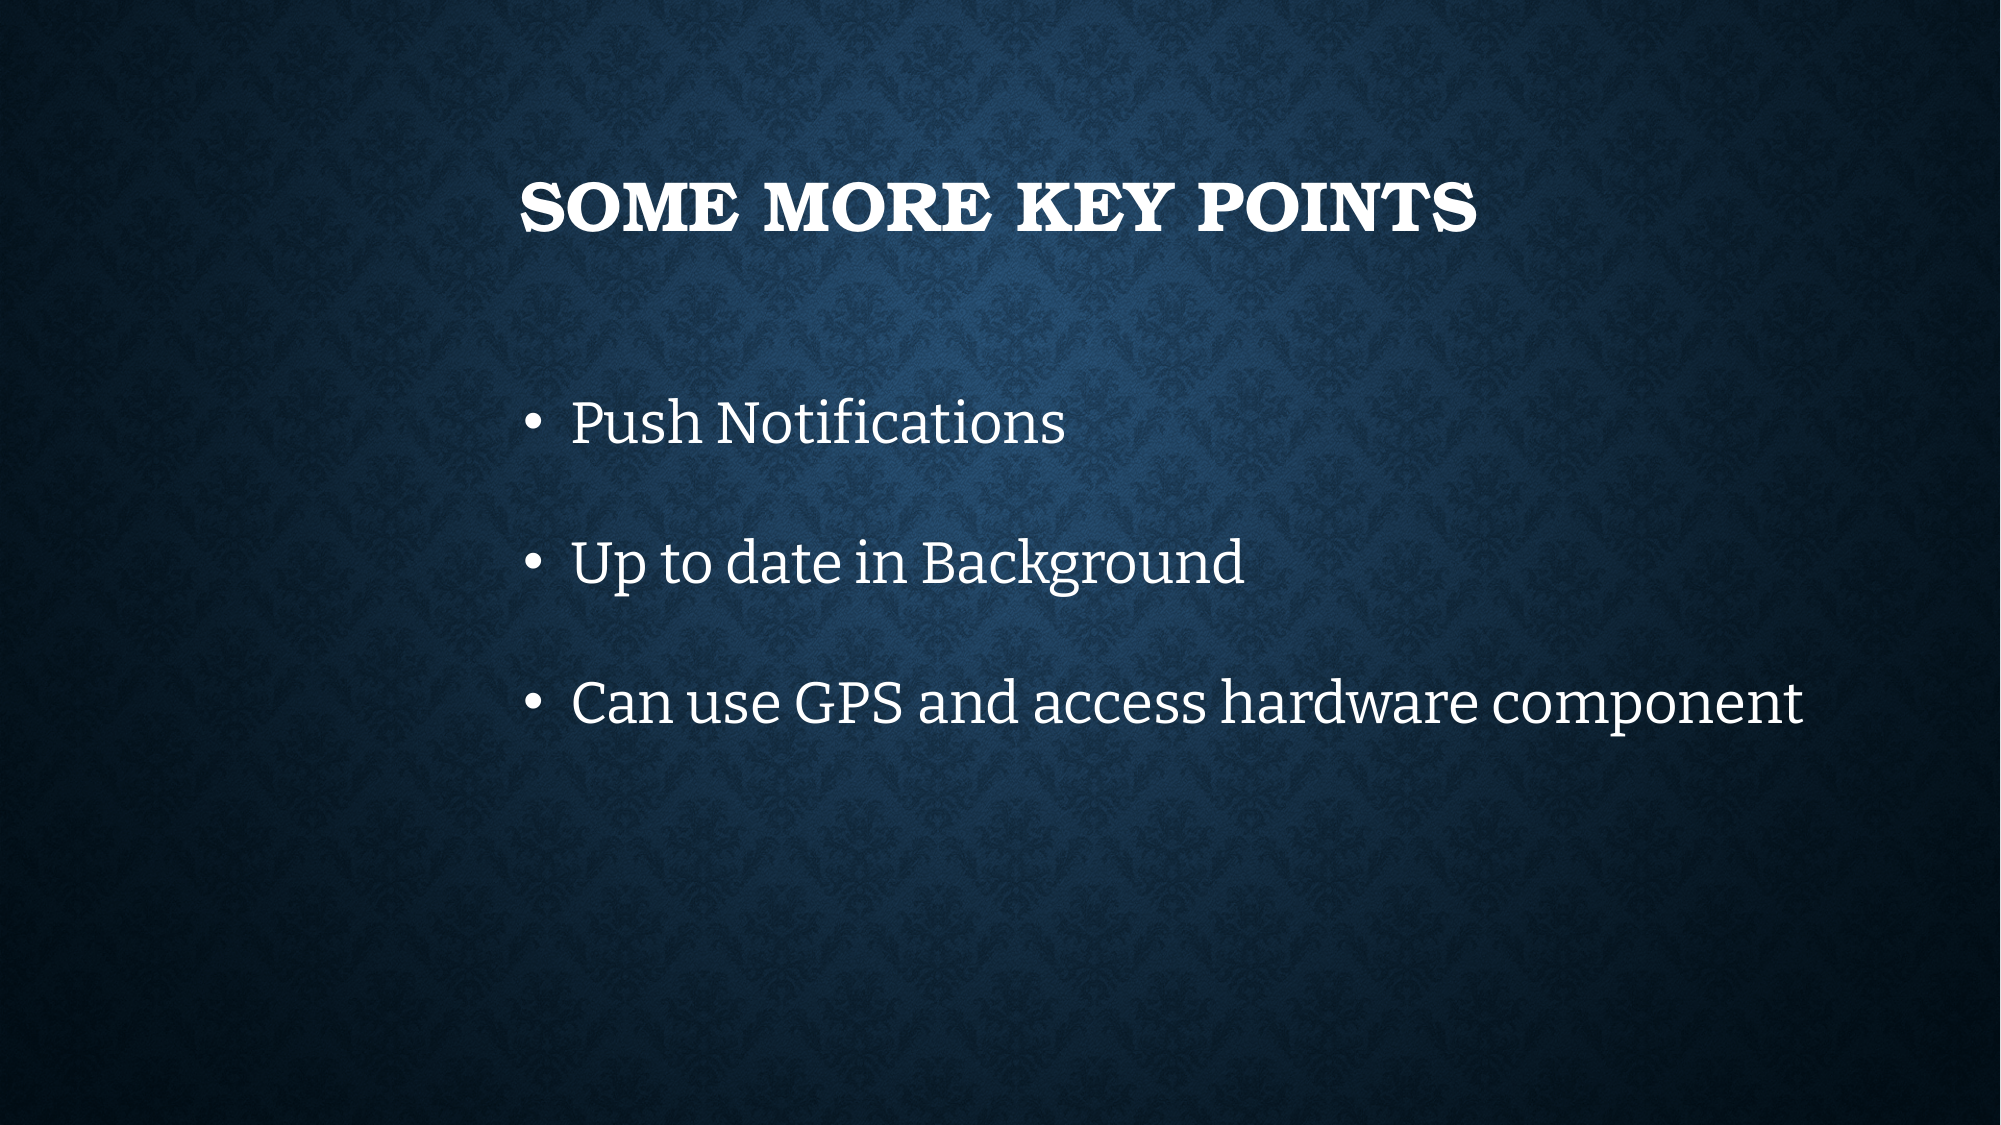

# Some more key points
Push Notifications
Up to date in Background
Can use GPS and access hardware component